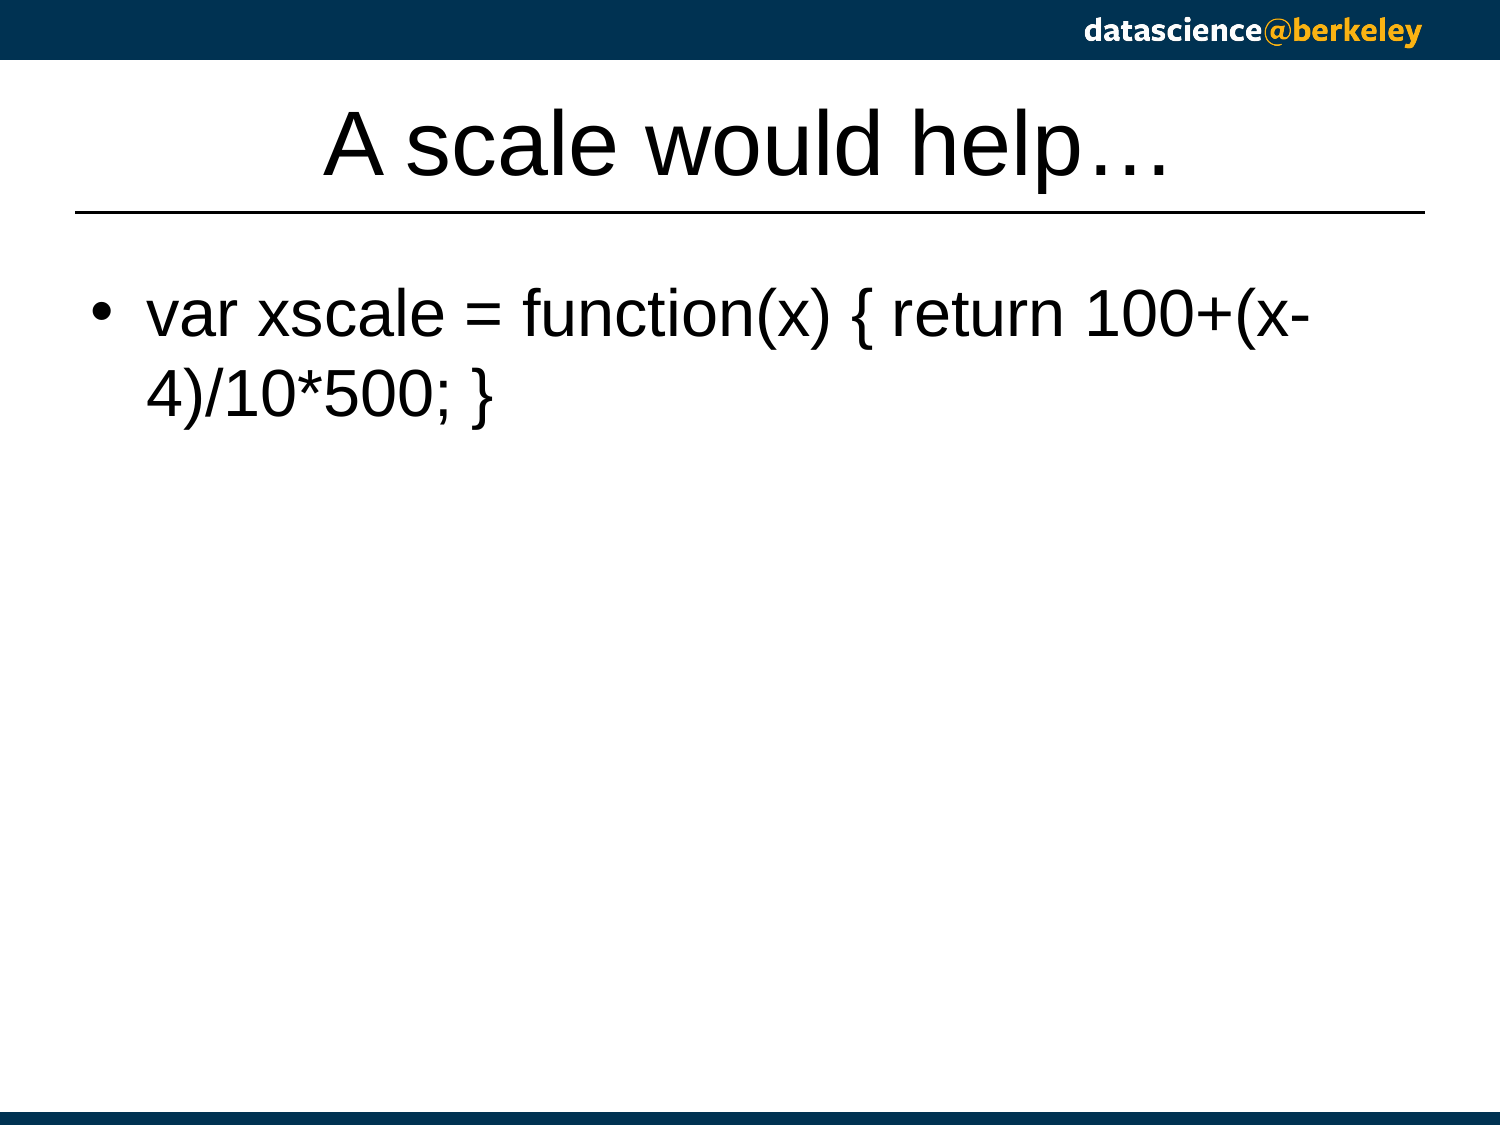

# A scale would help…
var xscale = function(x) { return 100+(x-4)/10*500; }